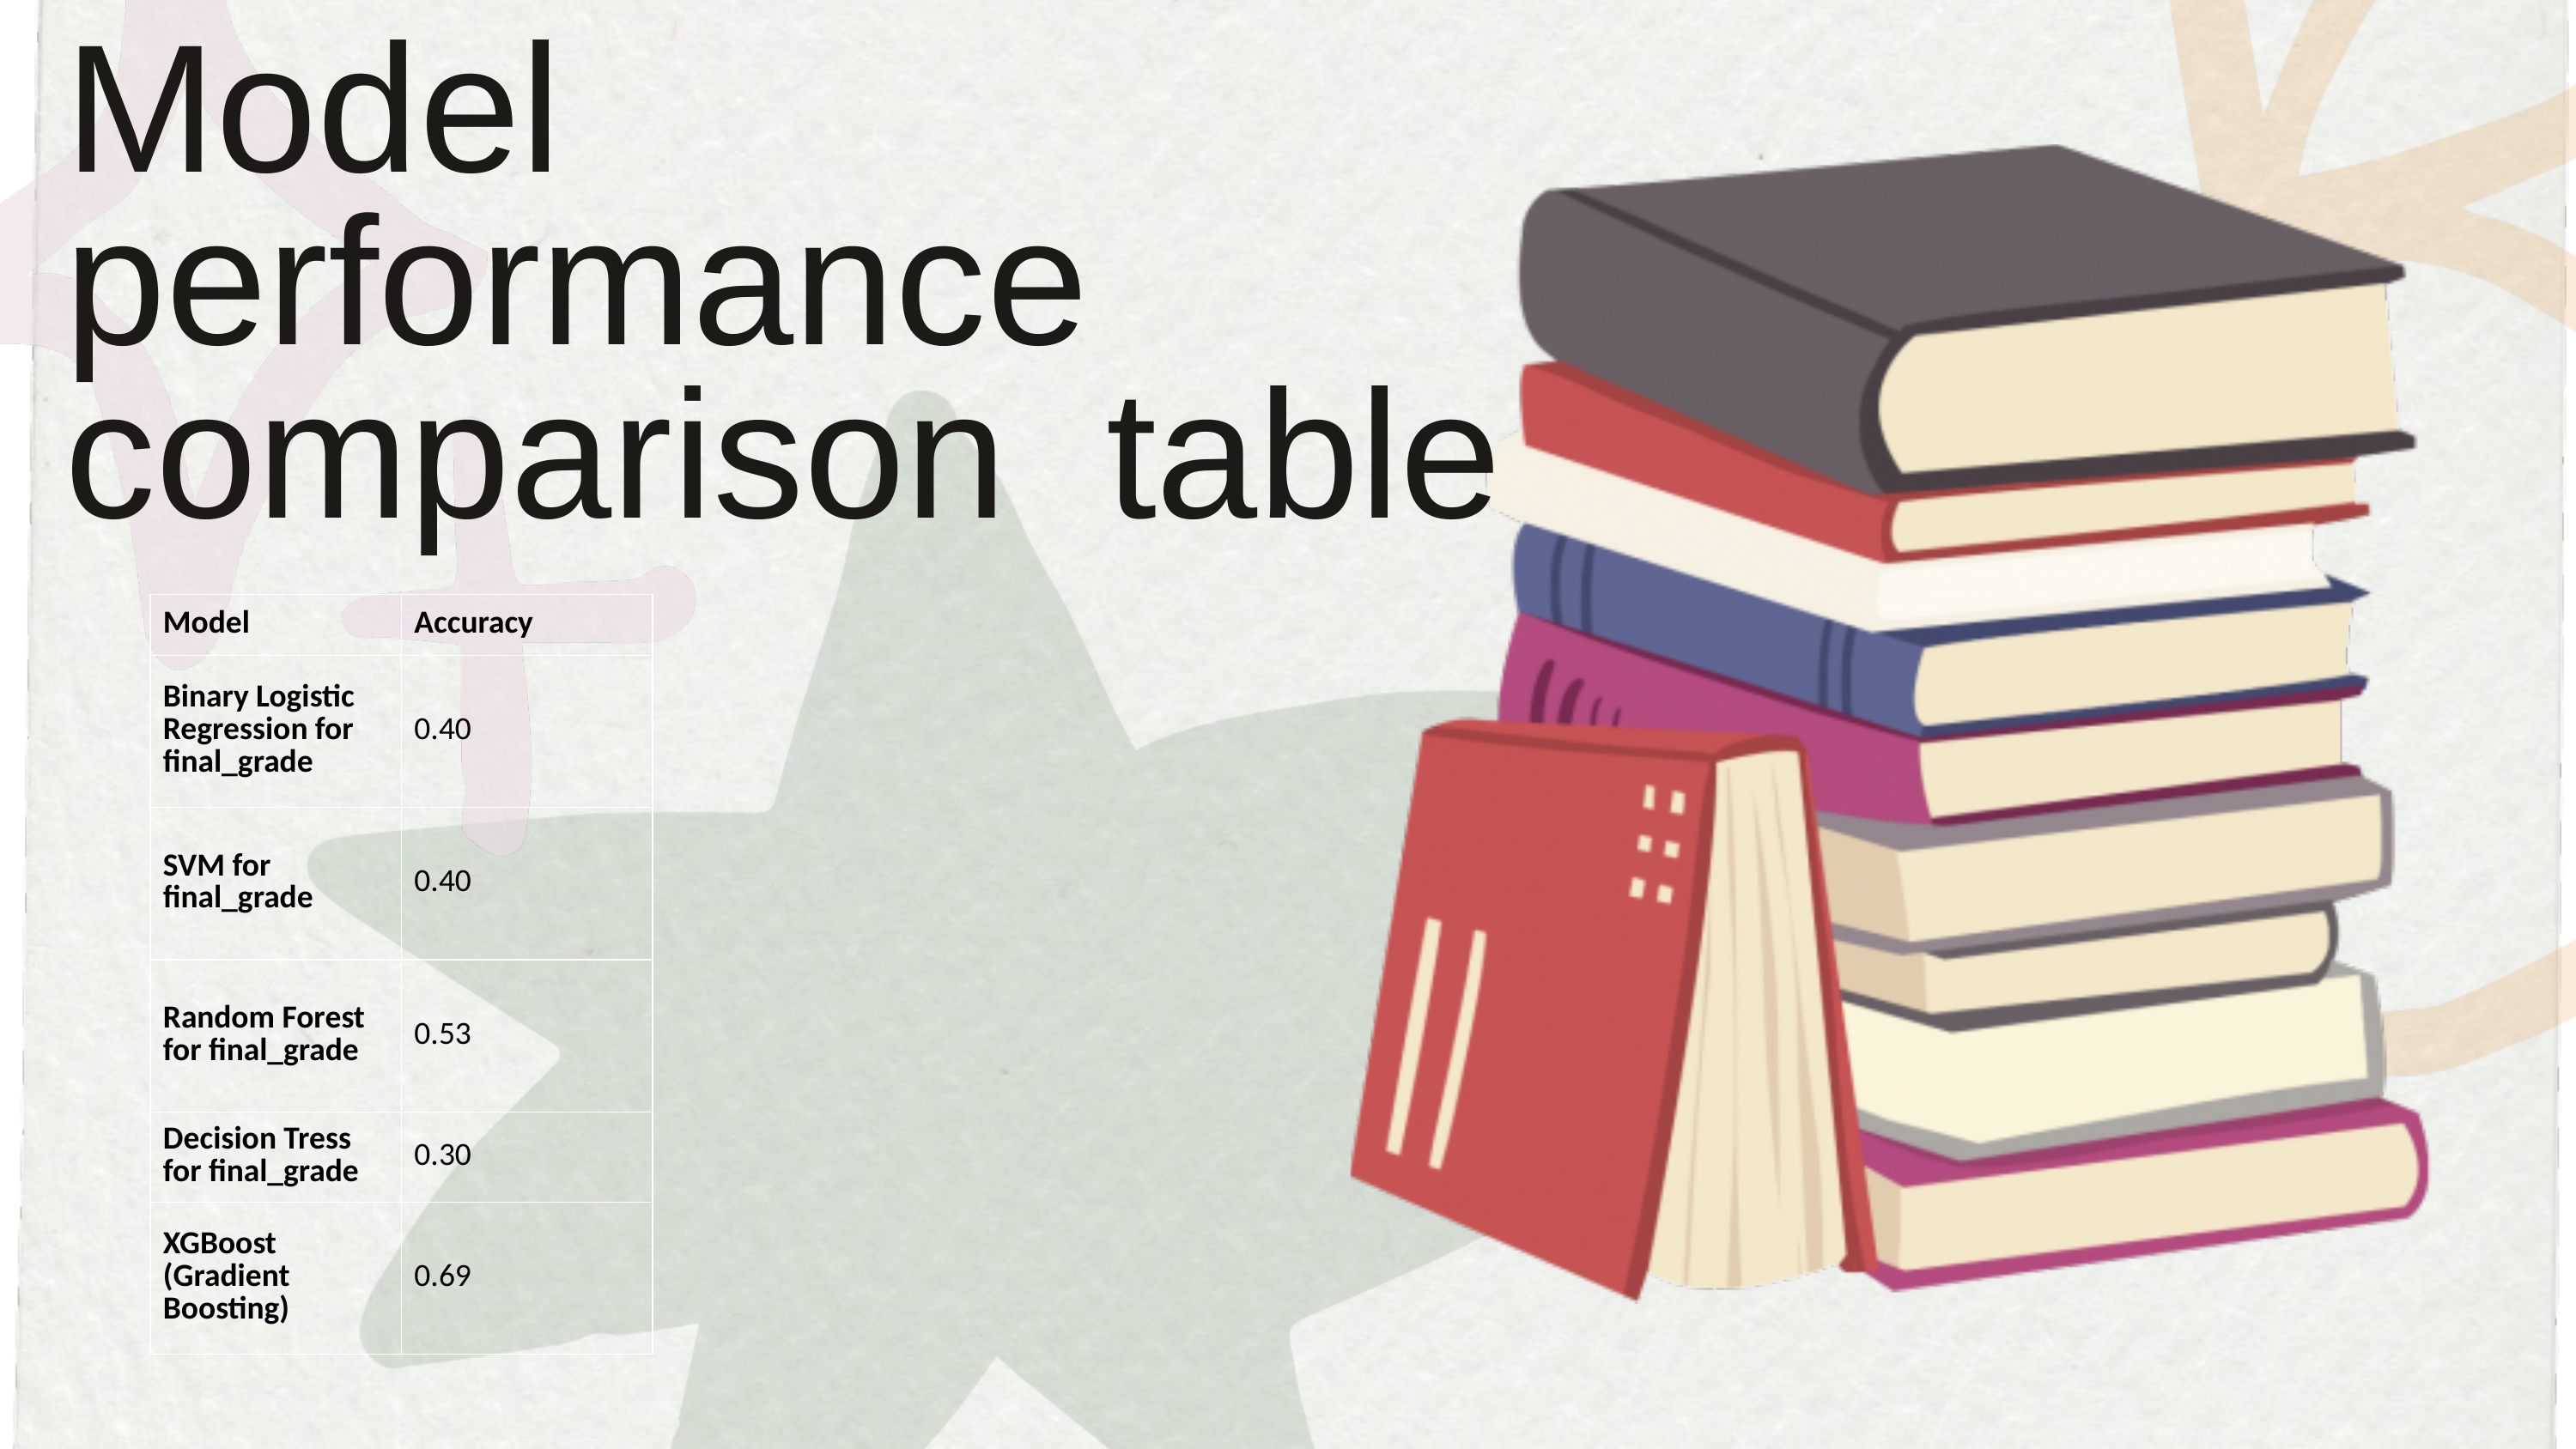

Model performance comparison table

| Model | Accuracy |
| --- | --- |
| Binary Logistic Regression for final\_grade | 0.40 |
| SVM for final\_grade | 0.40 |
| Random Forest for final\_grade | 0.53 |
| Decision Tress for final\_grade | 0.30 |
| XGBoost (Gradient Boosting) | 0.69 |